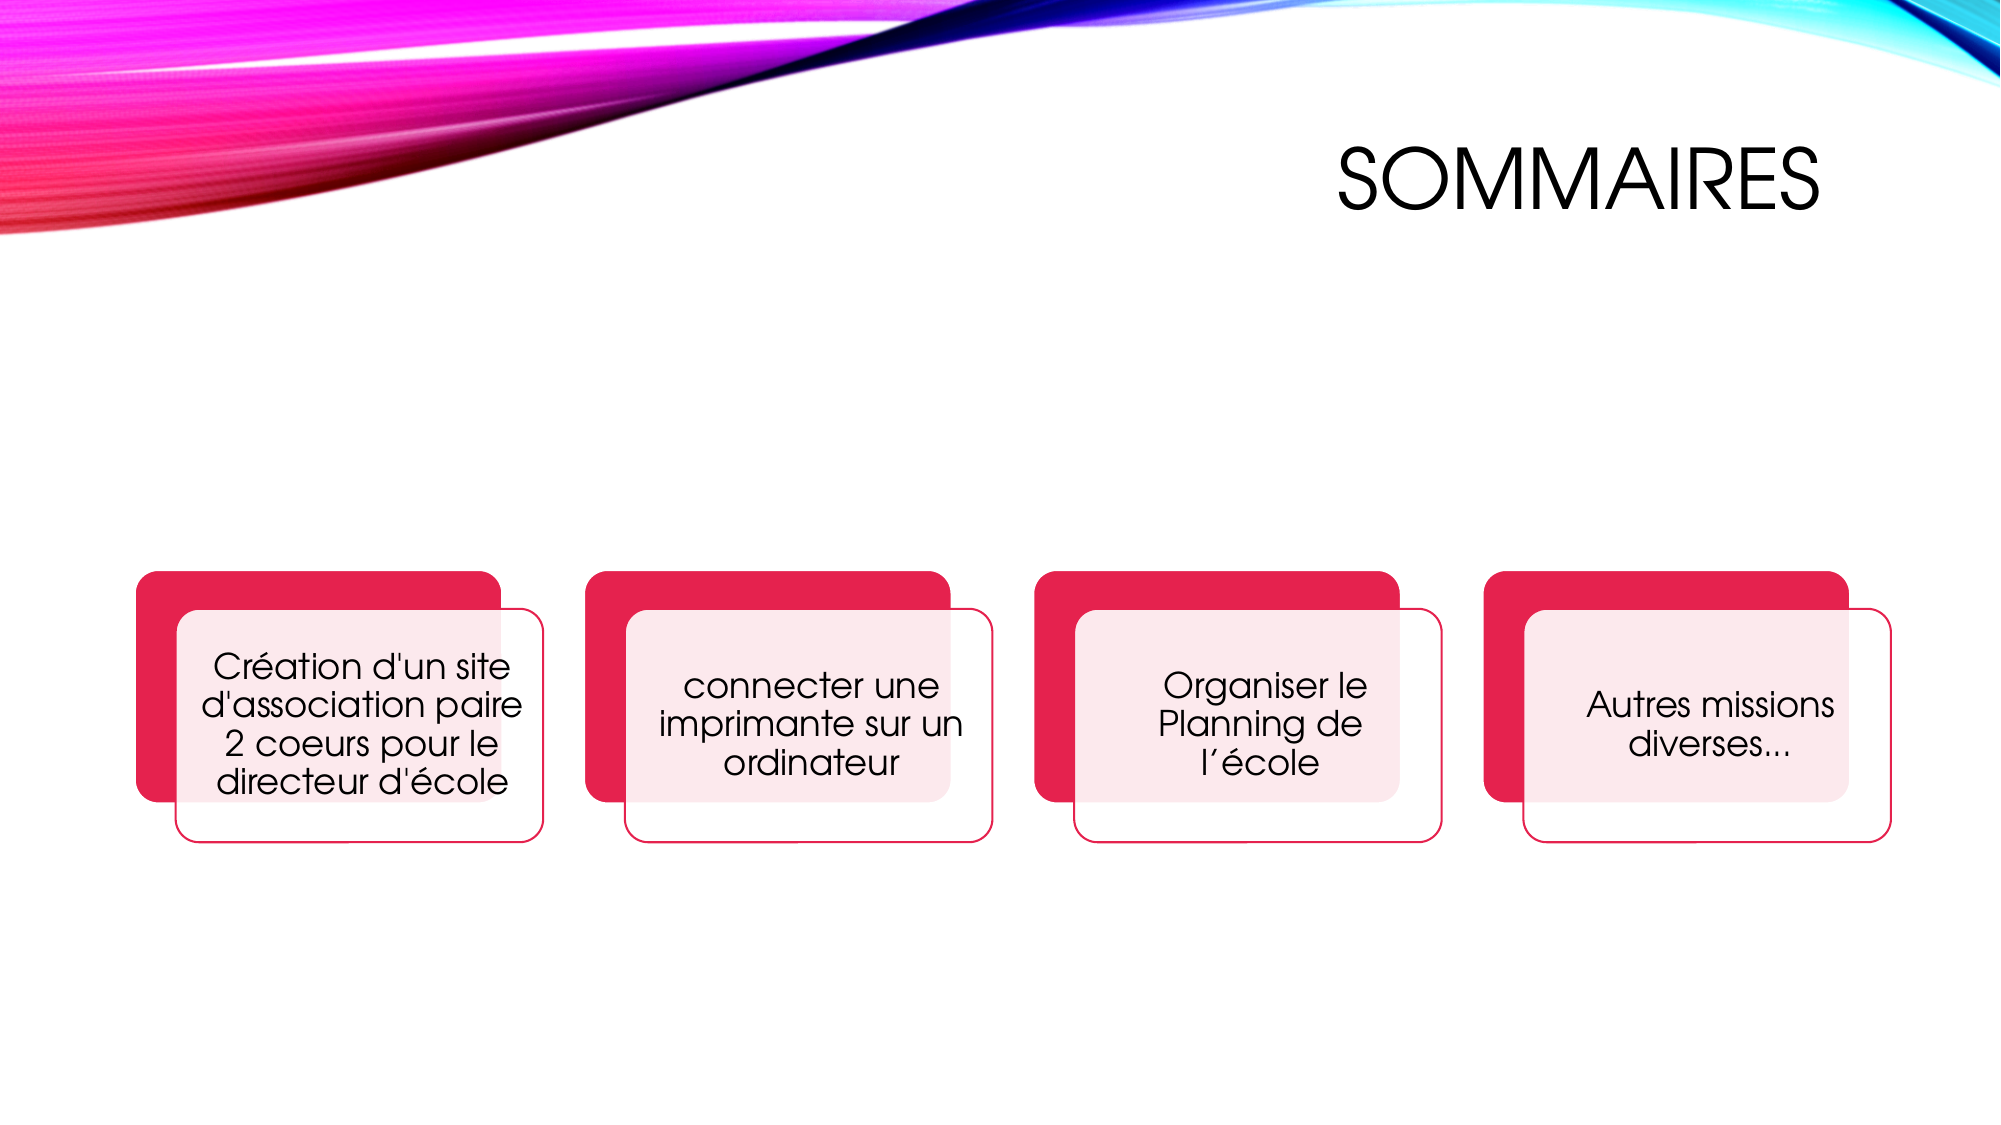

# SOMMAIRES
Création d'un site d'association paire 2 coeurs pour le directeur d'école
connecter une imprimante sur un ordinateur
 Organiser le Planning de l’école
Autres missions diverses...